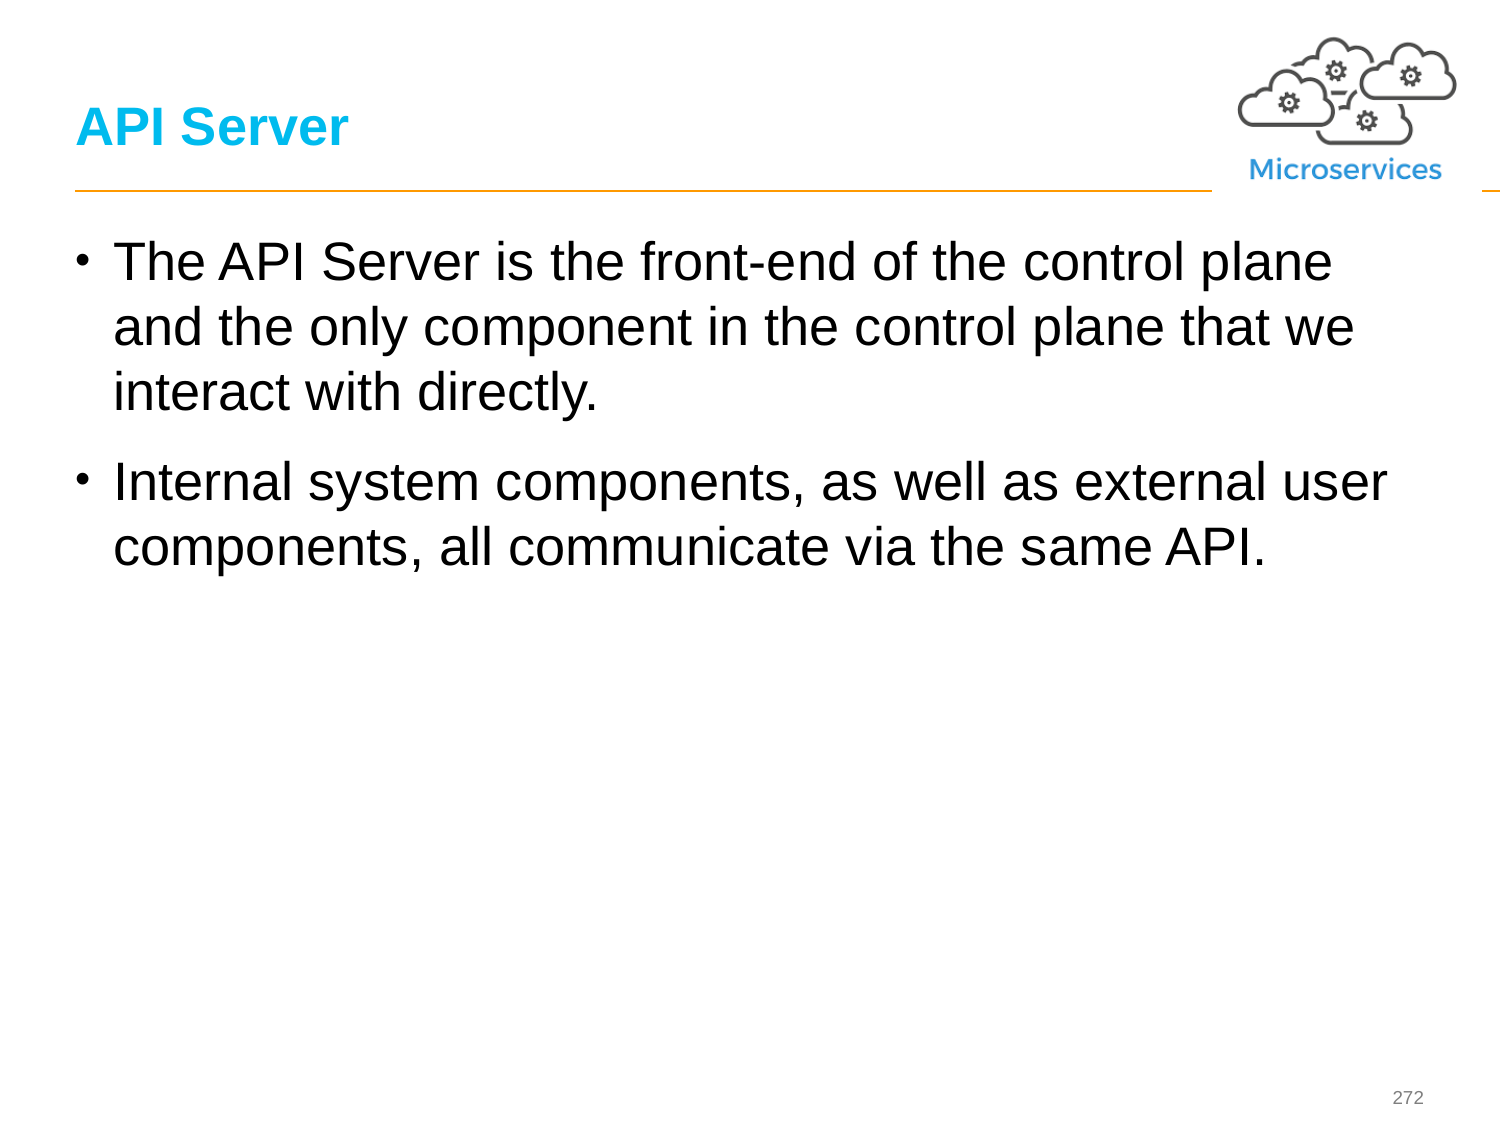

# API Server
The API Server is the front-end of the control plane and the only component in the control plane that we interact with directly.
Internal system components, as well as external user components, all communicate via the same API.